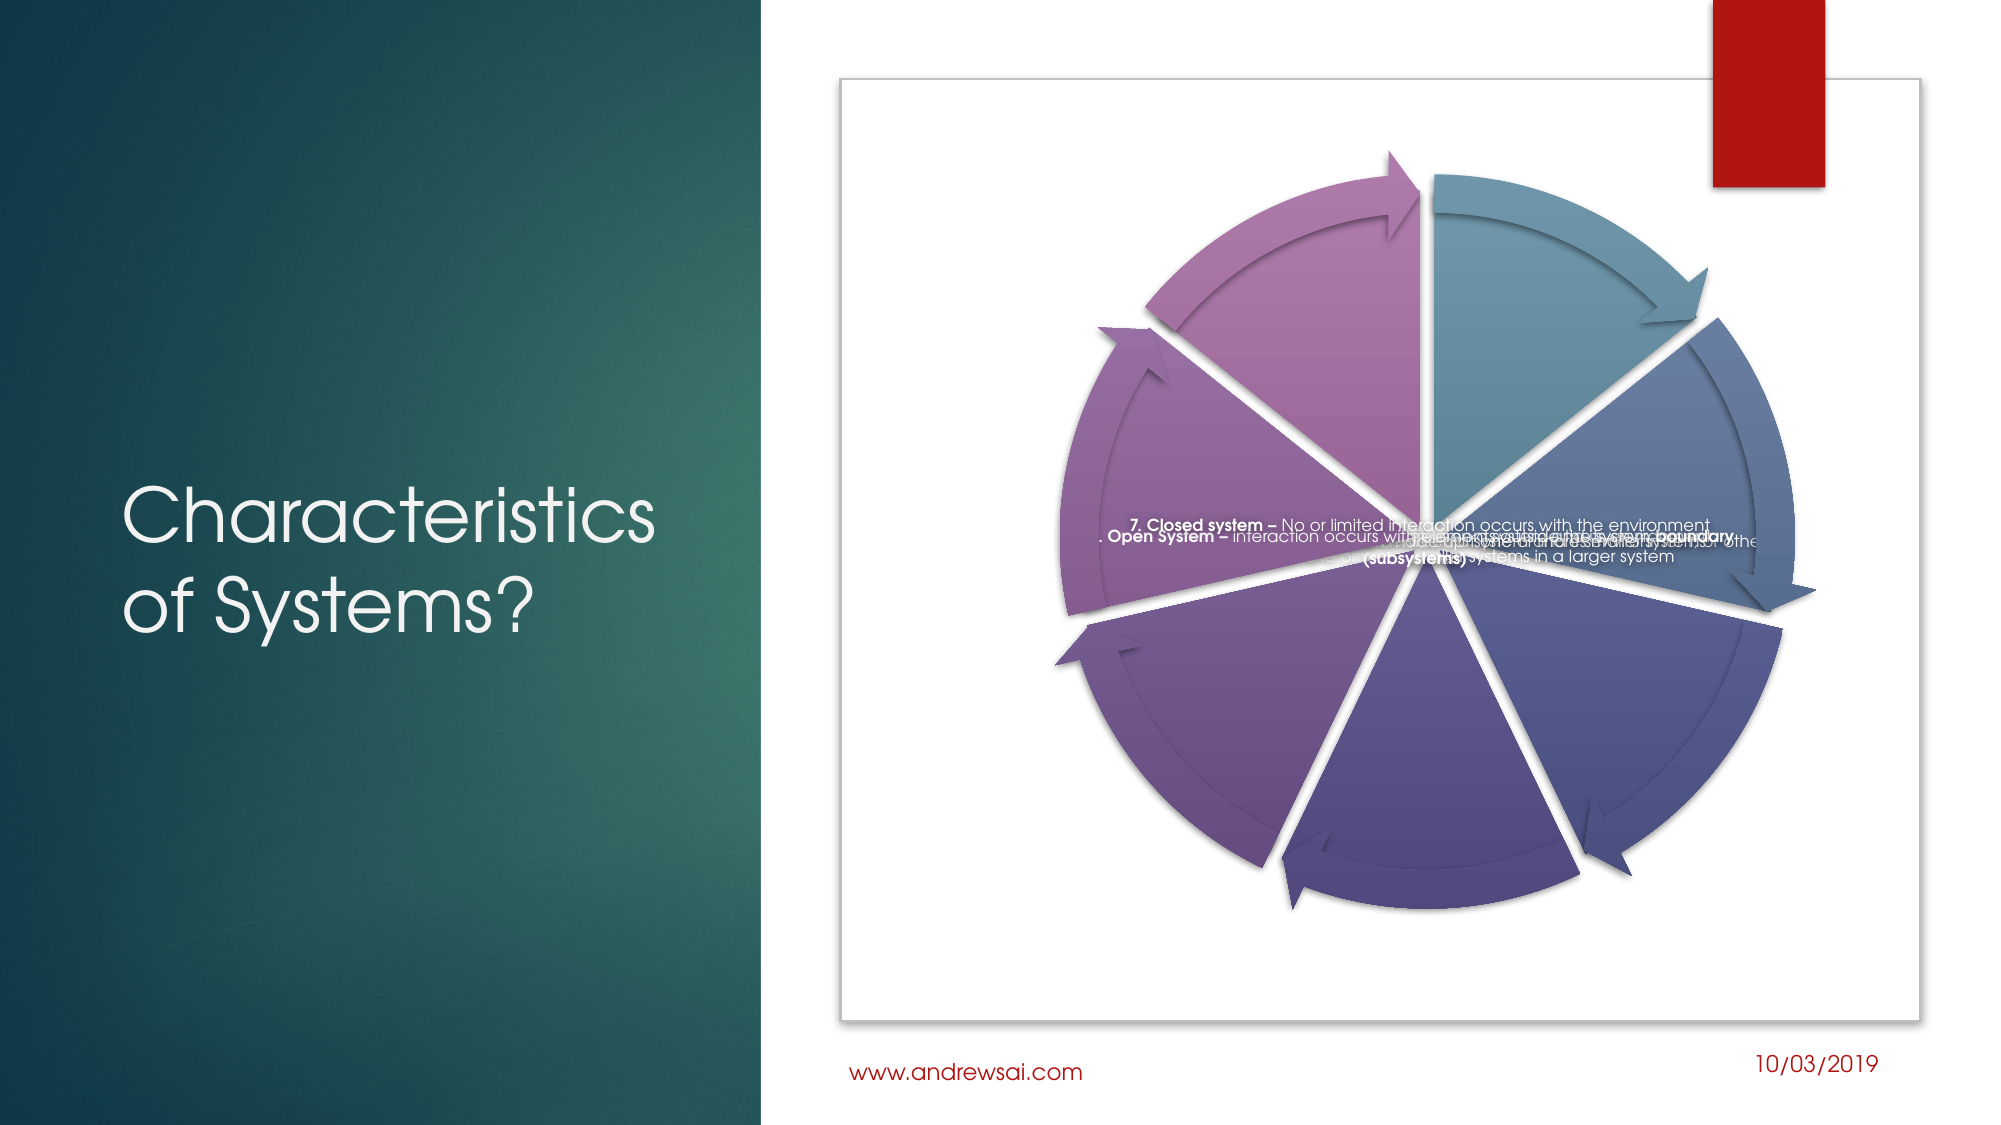

1. Environment – the surroundings of a system, beyond its boundary
2. Boundary – the interface between a system and its environment
3. Interface – defines exchanges between a system and its environment, or other system
4. Sub-system – one or more smaller systems in a larger system
5. Supra-system – a large system made up f one or more smaller systems (subsystems)
6. Open System – interaction occurs with elements outside the system boundary
7. Closed system – No or limited interaction occurs with the environment
# Characteristics of Systems?
www.andrewsai.com
10/03/2019